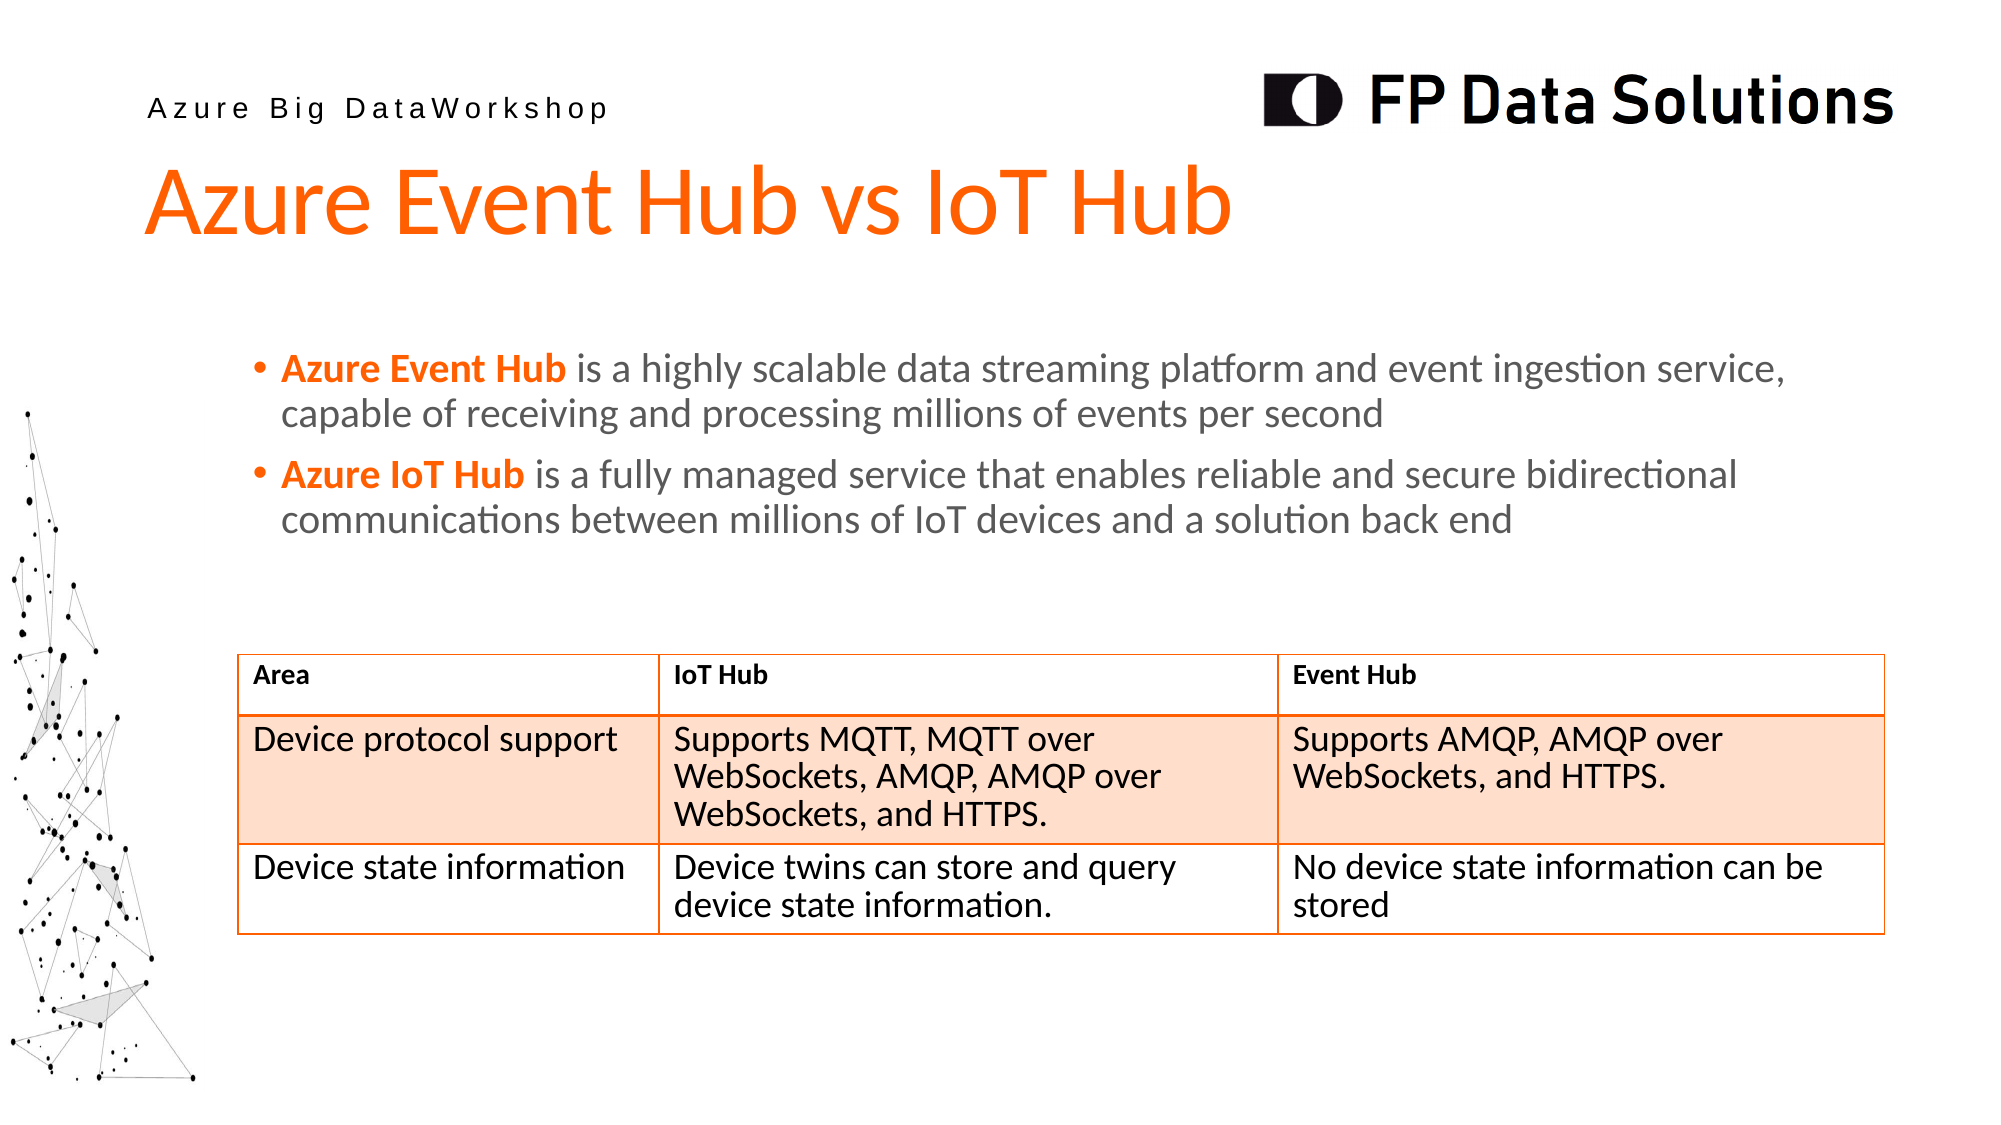

Azure Event Hub vs IoT Hub
Azure Event Hub is a highly scalable data streaming platform and event ingestion service, capable of receiving and processing millions of events per second
Azure IoT Hub is a fully managed service that enables reliable and secure bidirectional communications between millions of IoT devices and a solution back end

| Area | IoT Hub | Event Hub |
| --- | --- | --- |
| Device protocol support | Supports MQTT, MQTT over WebSockets, AMQP, AMQP over WebSockets, and HTTPS. | Supports AMQP, AMQP over WebSockets, and HTTPS. |
| Device state information | Device twins can store and query device state information. | No device state information can be stored |